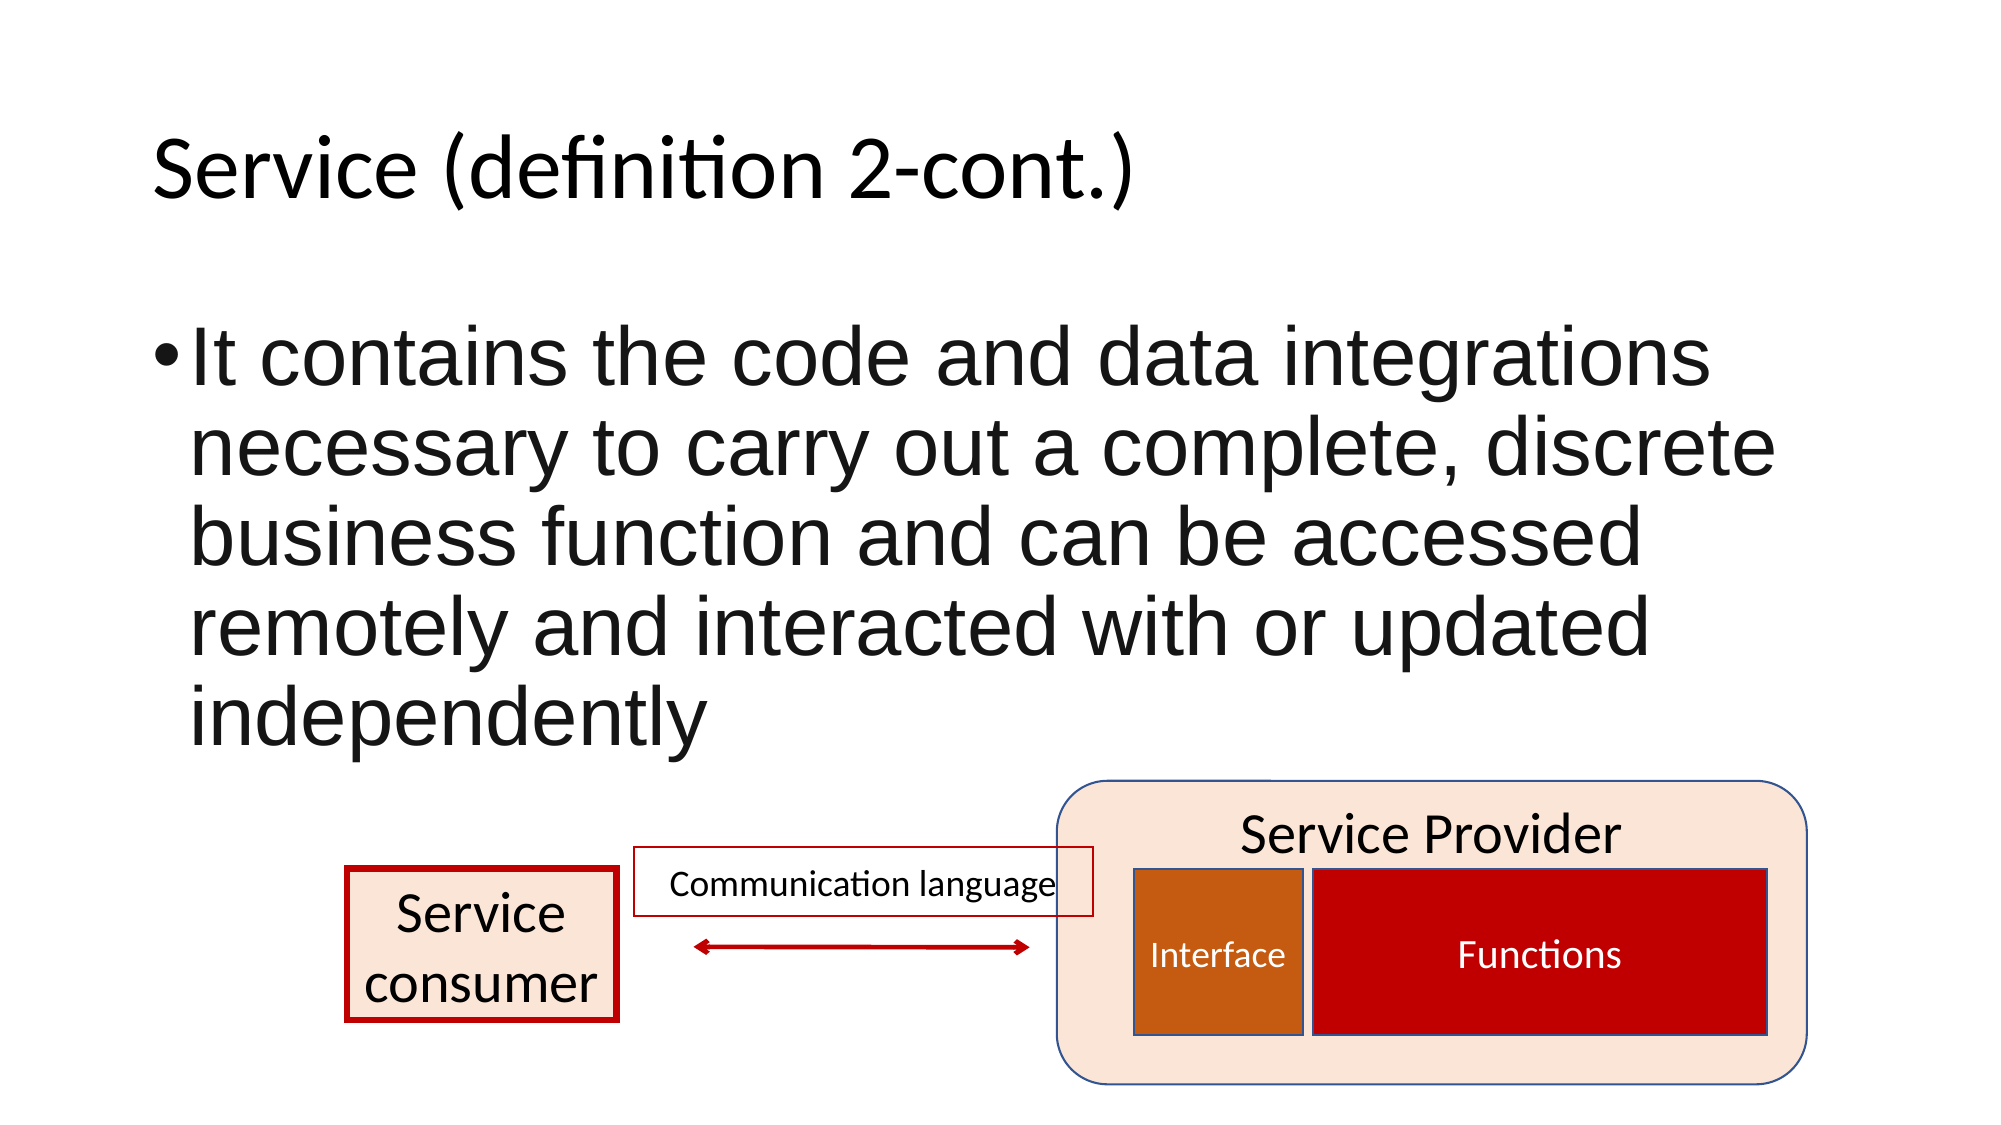

# Service (definition 2-cont.)
It contains the code and data integrations necessary to carry out a complete, discrete business function and can be accessed remotely and interacted with or updated independently
Service Provider
Communication language
Service consumer
Interface
Functions